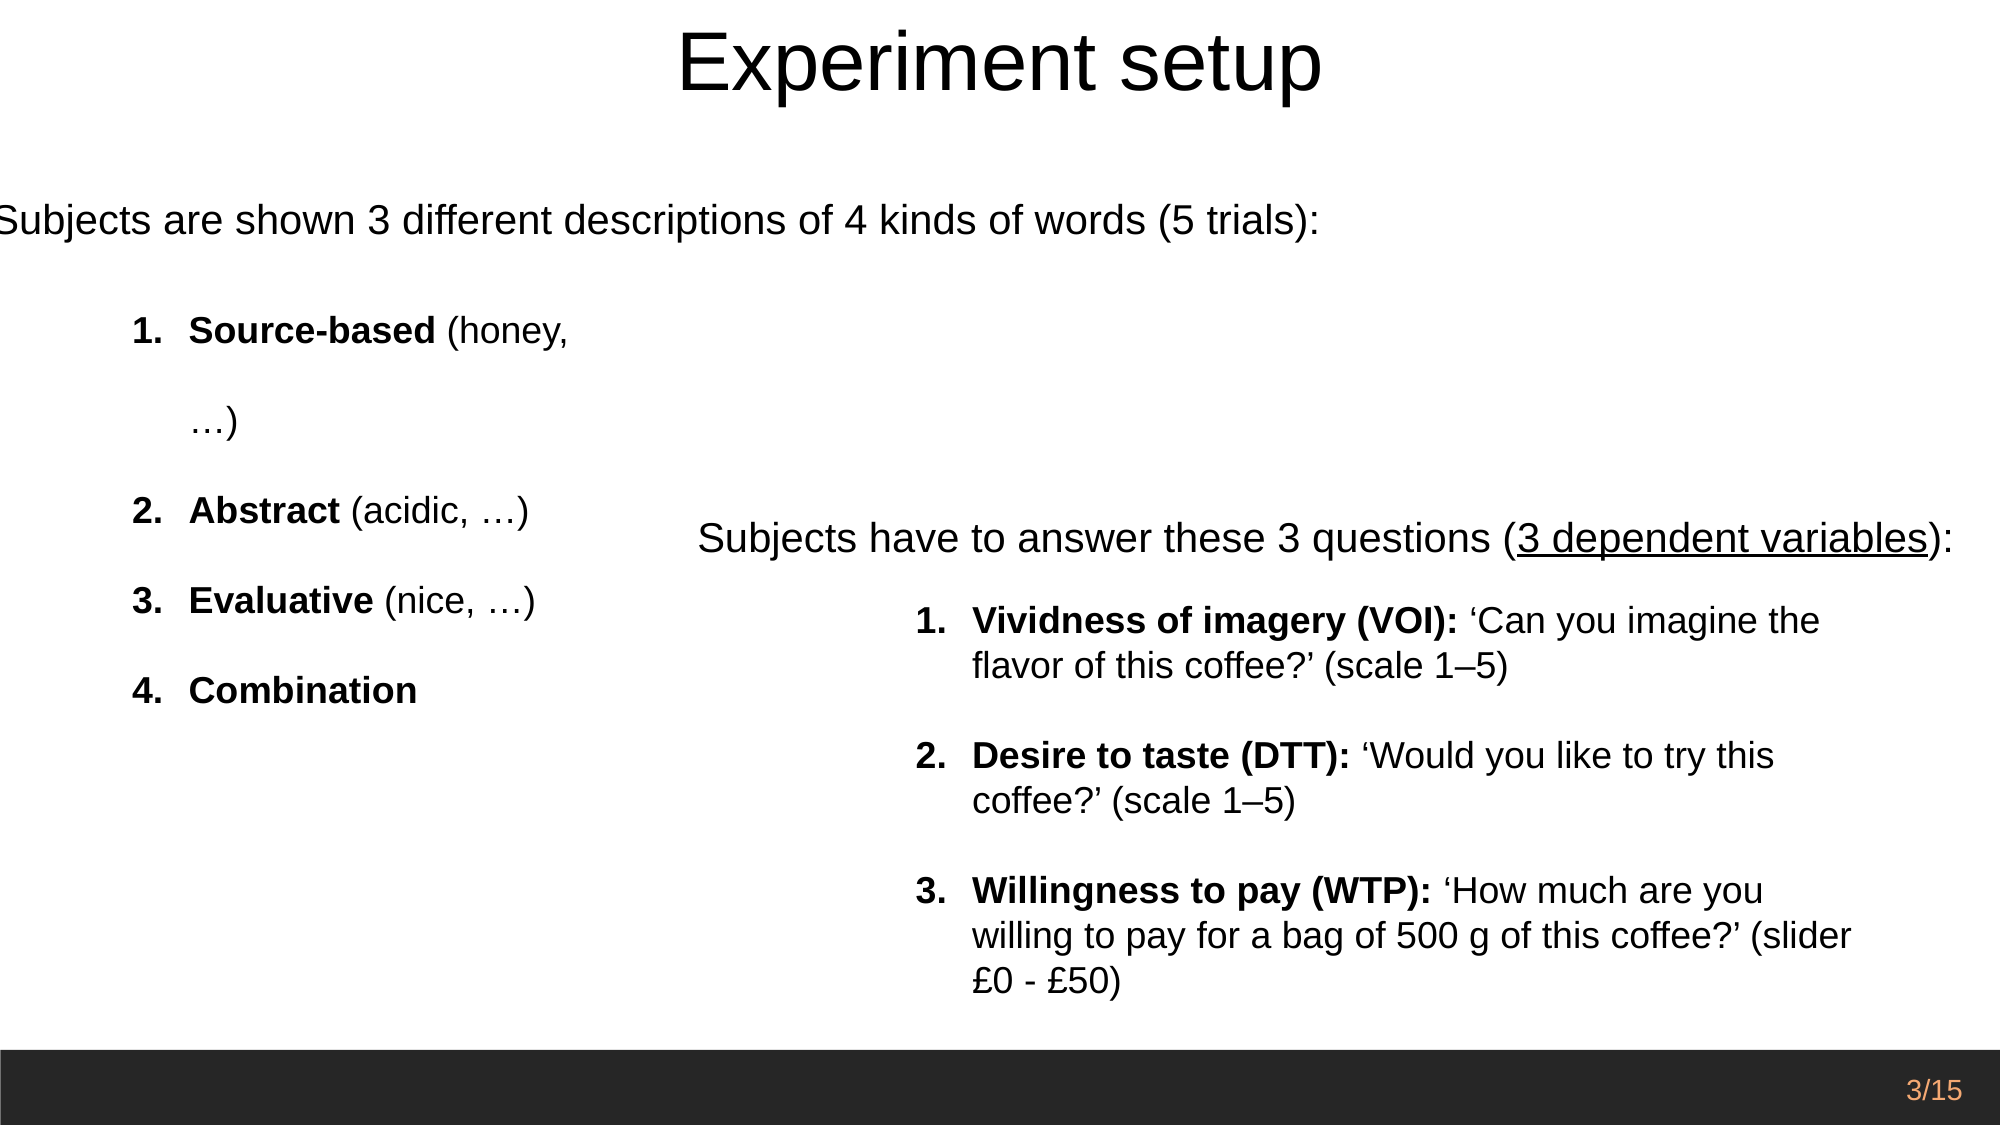

Experiment setup
Subjects are shown 3 different descriptions of 4 kinds of words (5 trials):
Source-based (honey, …)
Abstract (acidic, …)
Evaluative (nice, …)
Combination
Subjects have to answer these 3 questions (3 dependent variables):
Vividness of imagery (VOI): ‘Can you imagine the flavor of this coffee?’ (scale 1–5)

Desire to taste (DTT): ‘Would you like to try this coffee?’ (scale 1–5)

Willingness to pay (WTP): ‘How much are you willing to pay for a bag of 500 g of this coffee?’ (slider £0 - £50)
3/15